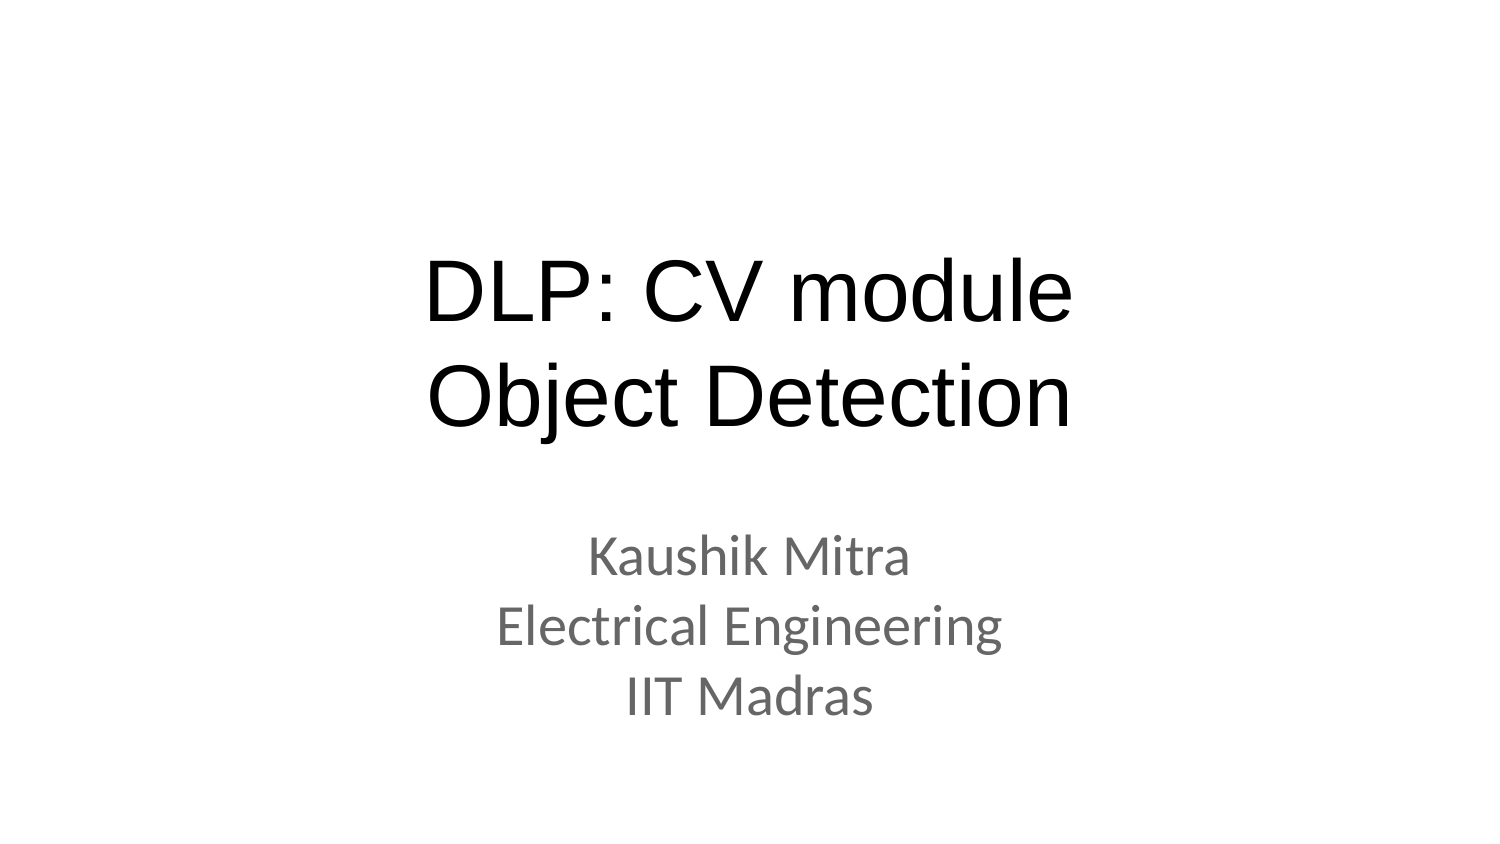

# DLP: CV module
Object Detection
Kaushik Mitra
Electrical Engineering
IIT Madras